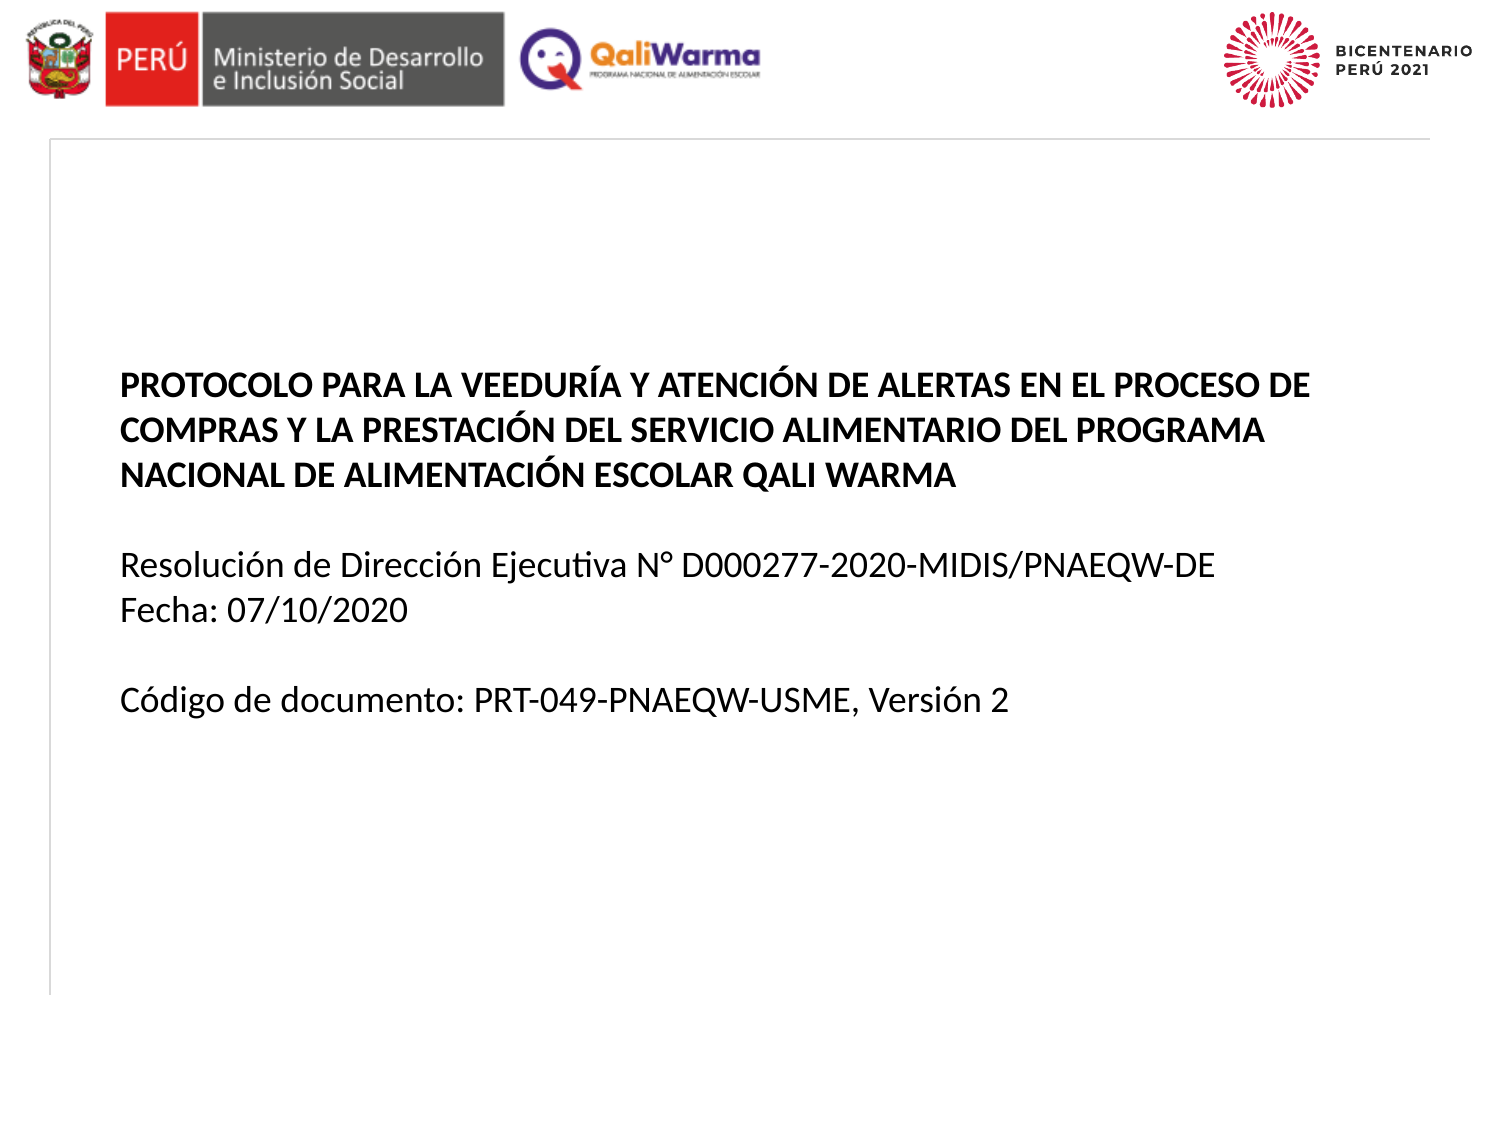

PROTOCOLO PARA LA VEEDURÍA Y ATENCIÓN DE ALERTAS EN EL PROCESO DE COMPRAS Y LA PRESTACIÓN DEL SERVICIO ALIMENTARIO DEL PROGRAMA NACIONAL DE ALIMENTACIÓN ESCOLAR QALI WARMA

Resolución de Dirección Ejecutiva N° D000277-2020-MIDIS/PNAEQW-DE
Fecha: 07/10/2020

Código de documento: PRT-049-PNAEQW-USME, Versión 2